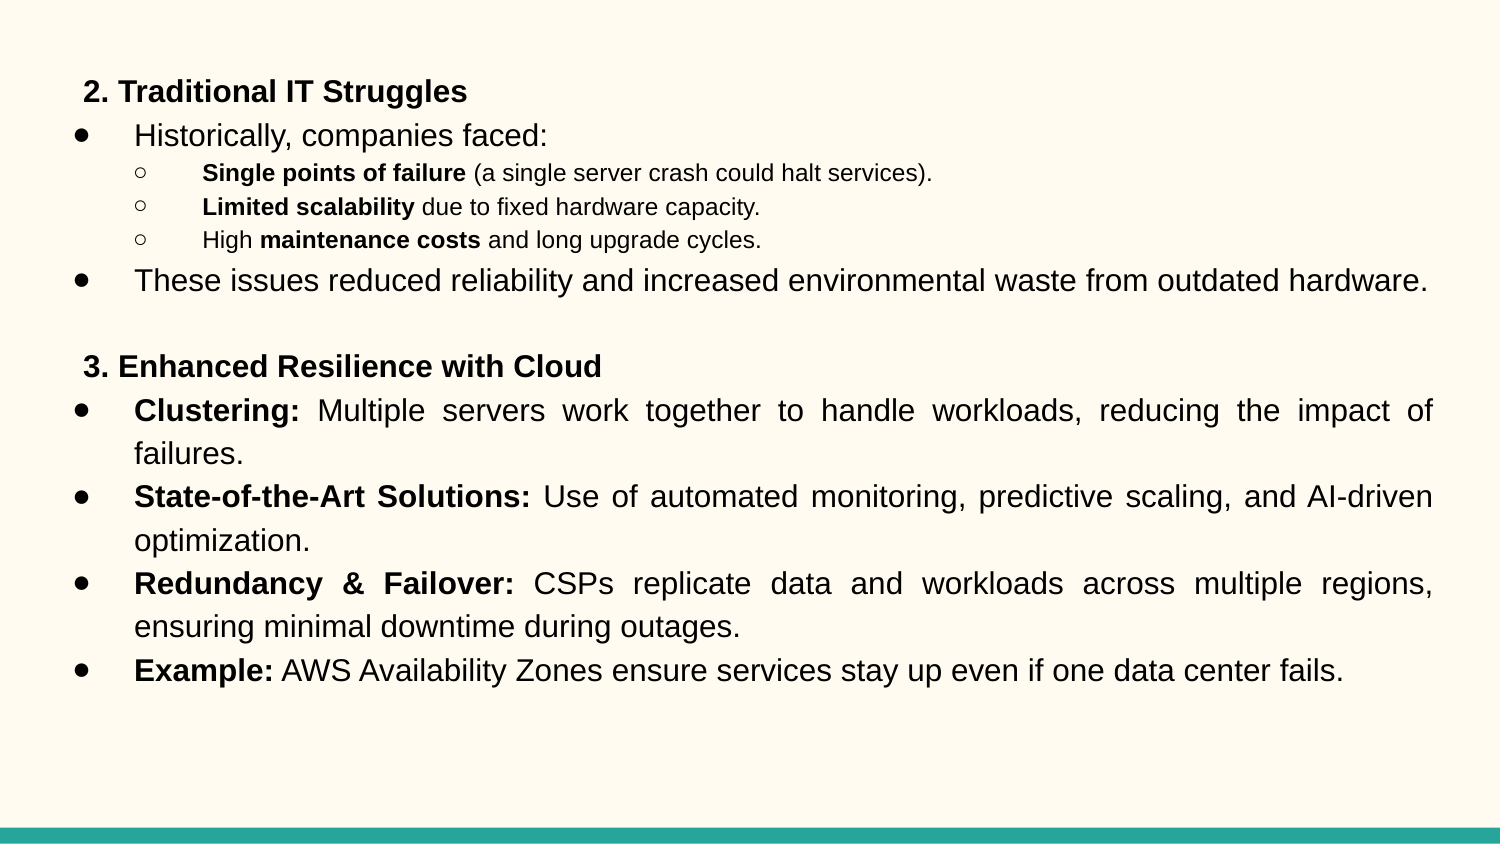

2. Traditional IT Struggles
Historically, companies faced:
Single points of failure (a single server crash could halt services).
Limited scalability due to fixed hardware capacity.
High maintenance costs and long upgrade cycles.
These issues reduced reliability and increased environmental waste from outdated hardware.

3. Enhanced Resilience with Cloud
Clustering: Multiple servers work together to handle workloads, reducing the impact of failures.
State-of-the-Art Solutions: Use of automated monitoring, predictive scaling, and AI-driven optimization.
Redundancy & Failover: CSPs replicate data and workloads across multiple regions, ensuring minimal downtime during outages.
Example: AWS Availability Zones ensure services stay up even if one data center fails.